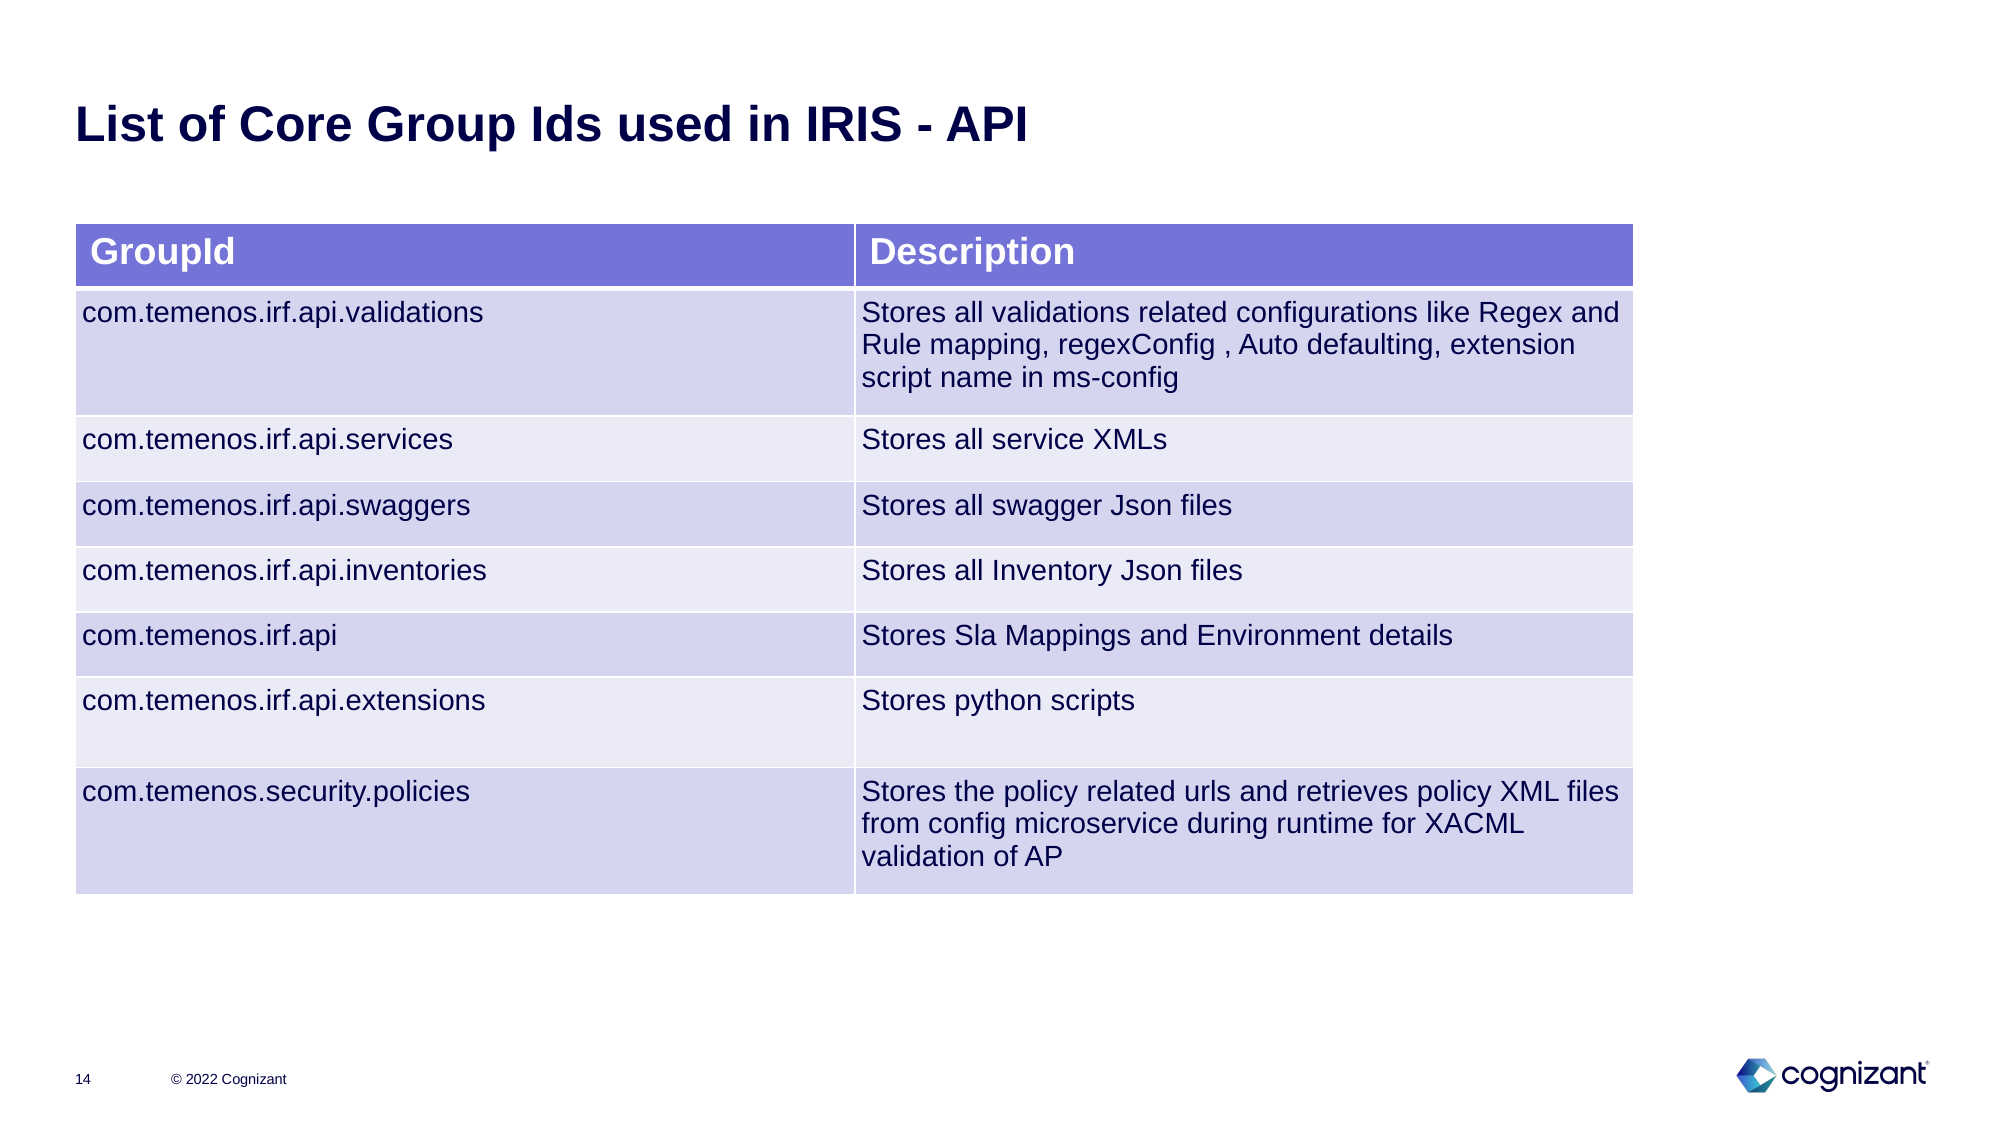

# List of Core Group Ids used in IRIS - API
| GroupId | Description |
| --- | --- |
| com.temenos.irf.api.validations | Stores all validations related configurations like Regex and Rule mapping, regexConfig , Auto defaulting, extension script name in ms-config |
| com.temenos.irf.api.services | Stores all service XMLs |
| com.temenos.irf.api.swaggers | Stores all swagger Json files |
| com.temenos.irf.api.inventories | Stores all Inventory Json files |
| com.temenos.irf.api | Stores Sla Mappings and Environment details |
| com.temenos.irf.api.extensions | Stores python scripts |
| com.temenos.security.policies | Stores the policy related urls and retrieves policy XML files from config microservice during runtime for XACML validation of AP |
© 2022 Cognizant
14